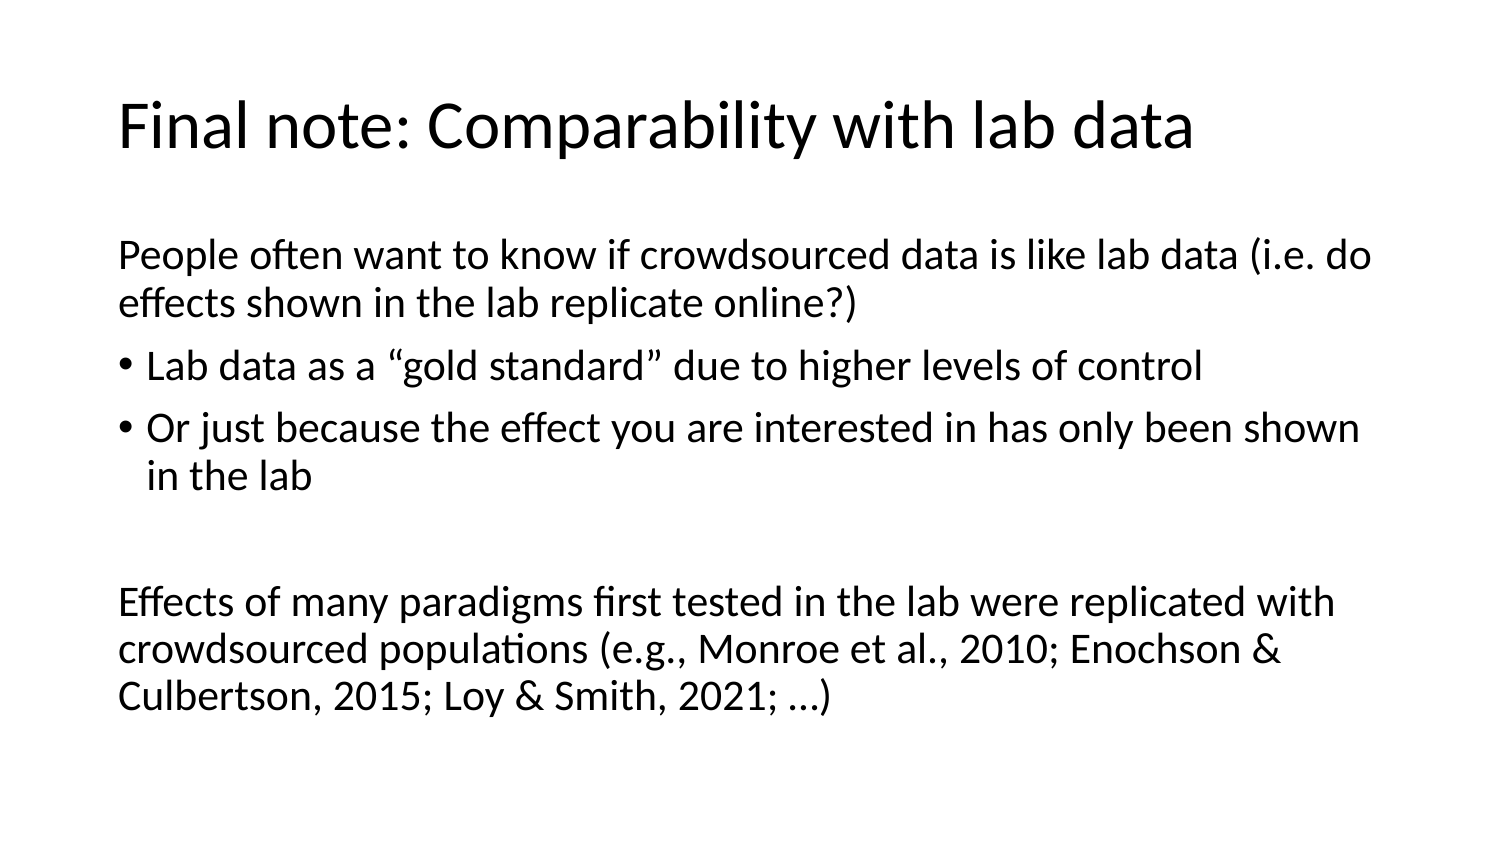

# Final note: Comparability with lab data
People often want to know if crowdsourced data is like lab data (i.e. do effects shown in the lab replicate online?)
Lab data as a “gold standard” due to higher levels of control
Or just because the effect you are interested in has only been shown in the lab

Effects of many paradigms first tested in the lab were replicated with crowdsourced populations (e.g., Monroe et al., 2010; Enochson & Culbertson, 2015; Loy & Smith, 2021; …)